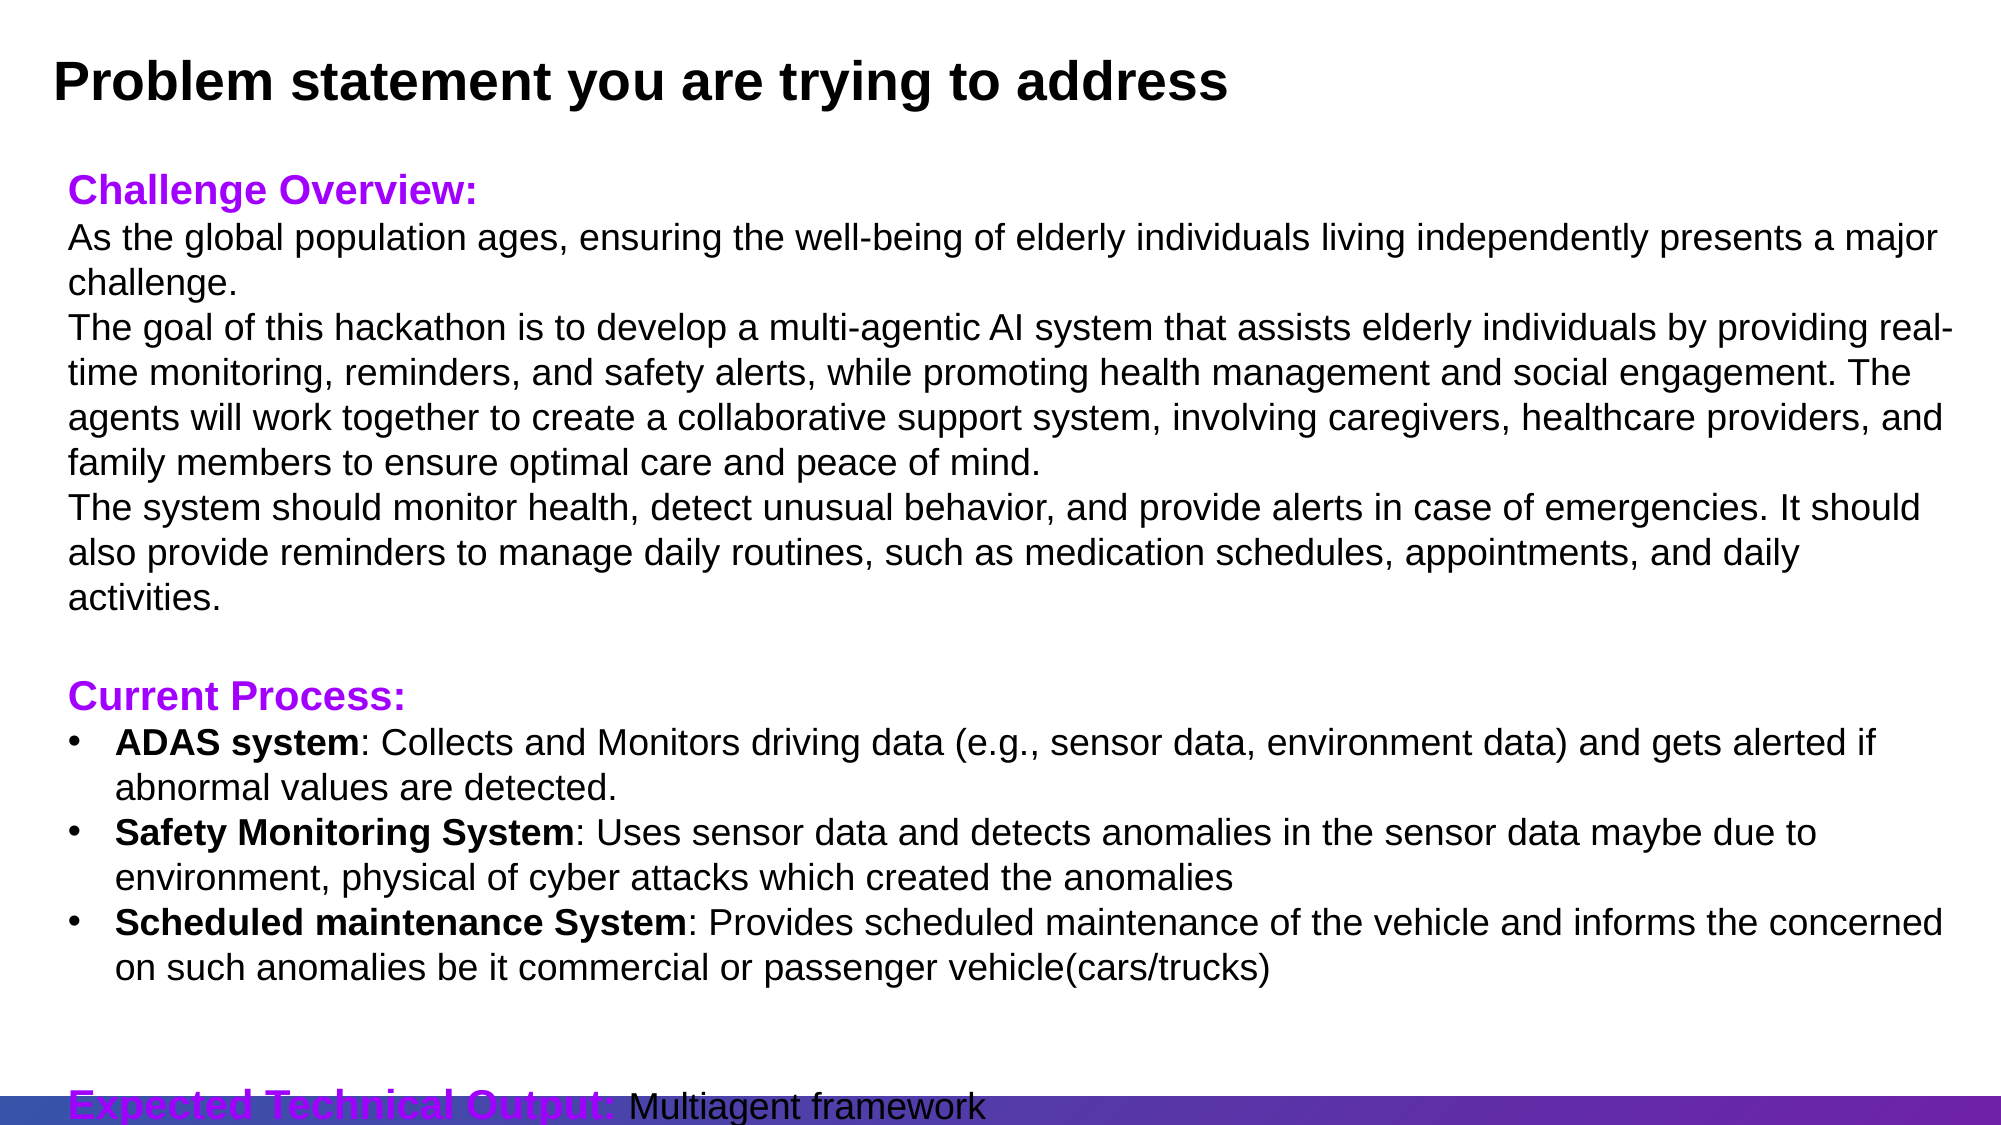

Problem statement you are trying to address
Challenge Overview:
As the global population ages, ensuring the well-being of elderly individuals living independently presents a major challenge.
The goal of this hackathon is to develop a multi-agentic AI system that assists elderly individuals by providing real-time monitoring, reminders, and safety alerts, while promoting health management and social engagement. The agents will work together to create a collaborative support system, involving caregivers, healthcare providers, and family members to ensure optimal care and peace of mind.
The system should monitor health, detect unusual behavior, and provide alerts in case of emergencies. It should also provide reminders to manage daily routines, such as medication schedules, appointments, and daily activities.

Current Process:
ADAS system: Collects and Monitors driving data (e.g., sensor data, environment data) and gets alerted if abnormal values are detected.
Safety Monitoring System: Uses sensor data and detects anomalies in the sensor data maybe due to environment, physical of cyber attacks which created the anomalies
Scheduled maintenance System: Provides scheduled maintenance of the vehicle and informs the concerned on such anomalies be it commercial or passenger vehicle(cars/trucks)

Expected Technical Output: Multiagent framework